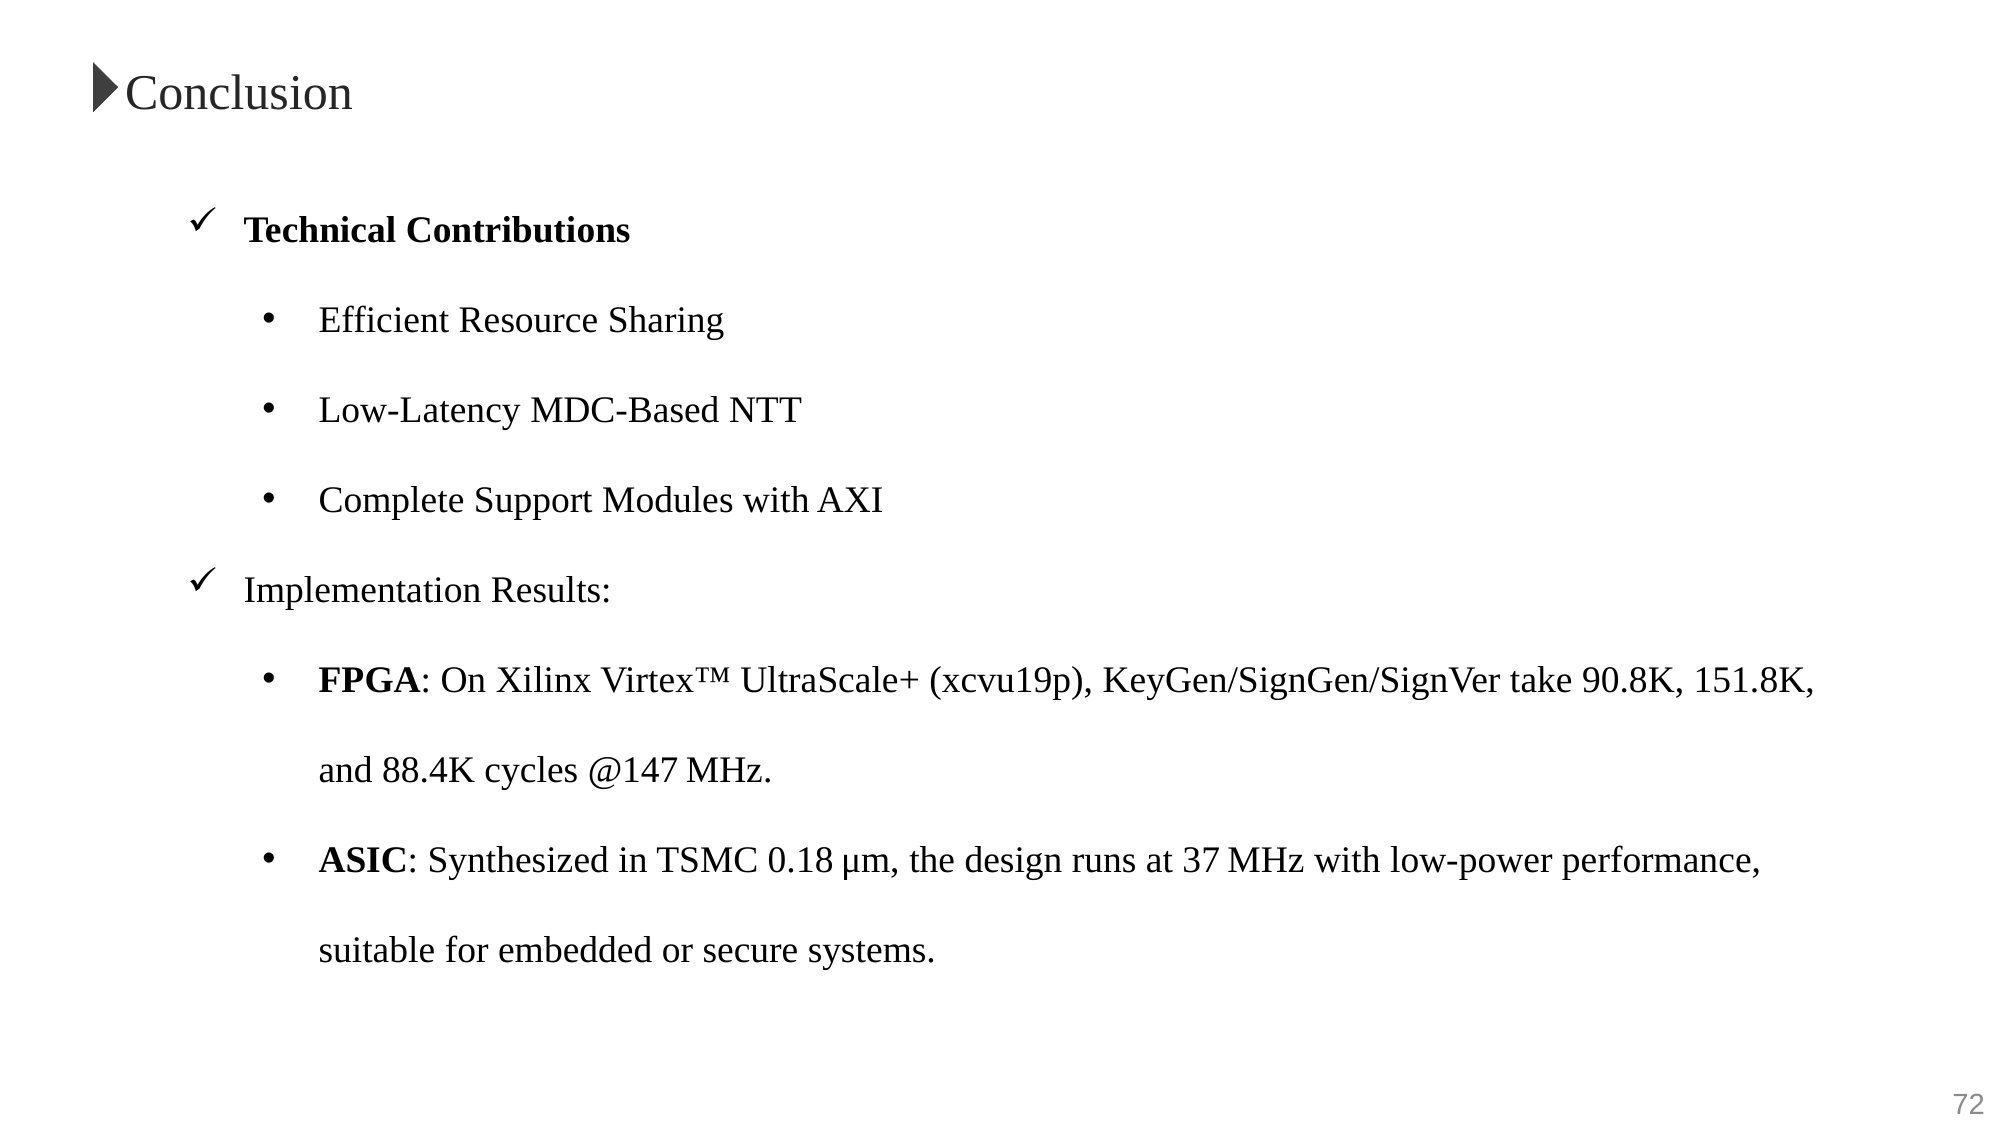

Conclusion

Technical Contributions
Efficient Resource Sharing
Low-Latency MDC-Based NTT
Complete Support Modules with AXI
Implementation Results:
FPGA: On Xilinx Virtex™ UltraScale+ (xcvu19p), KeyGen/SignGen/SignVer take 90.8K, 151.8K, and 88.4K cycles @147 MHz.
ASIC: Synthesized in TSMC 0.18 μm, the design runs at 37 MHz with low-power performance, suitable for embedded or secure systems.
72